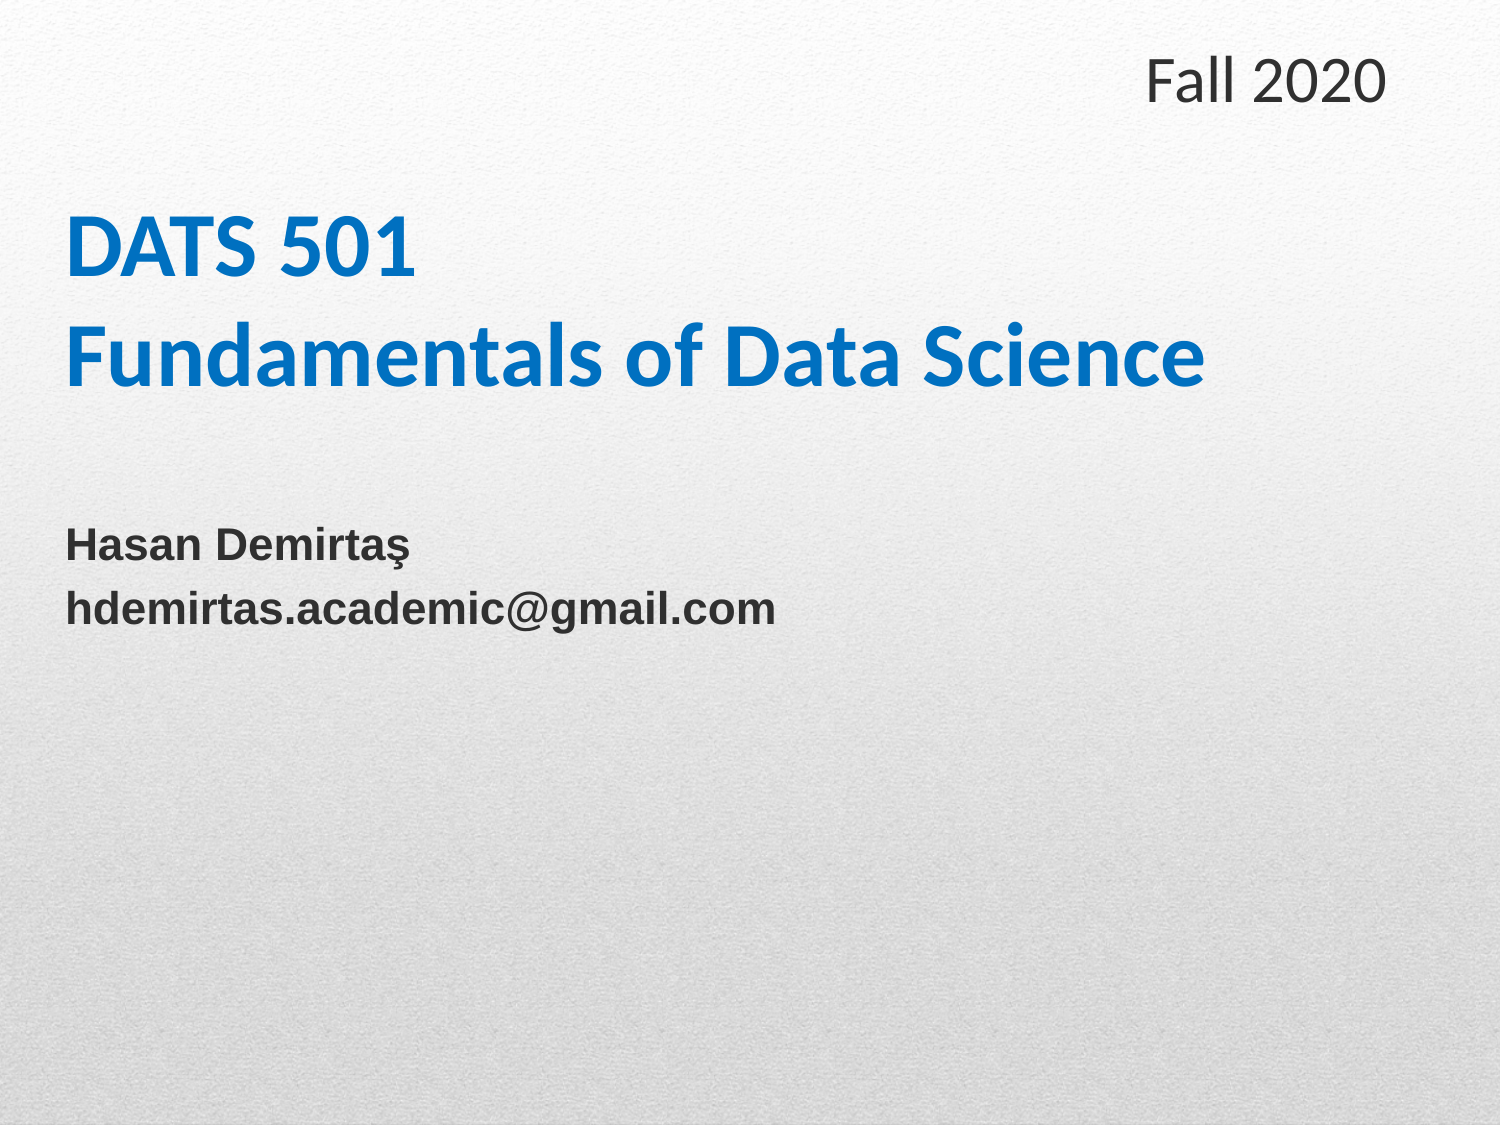

Fall 2020
DATS 501
Fundamentals of Data Science
Hasan Demirtaş
hdemirtas.academic@gmail.com